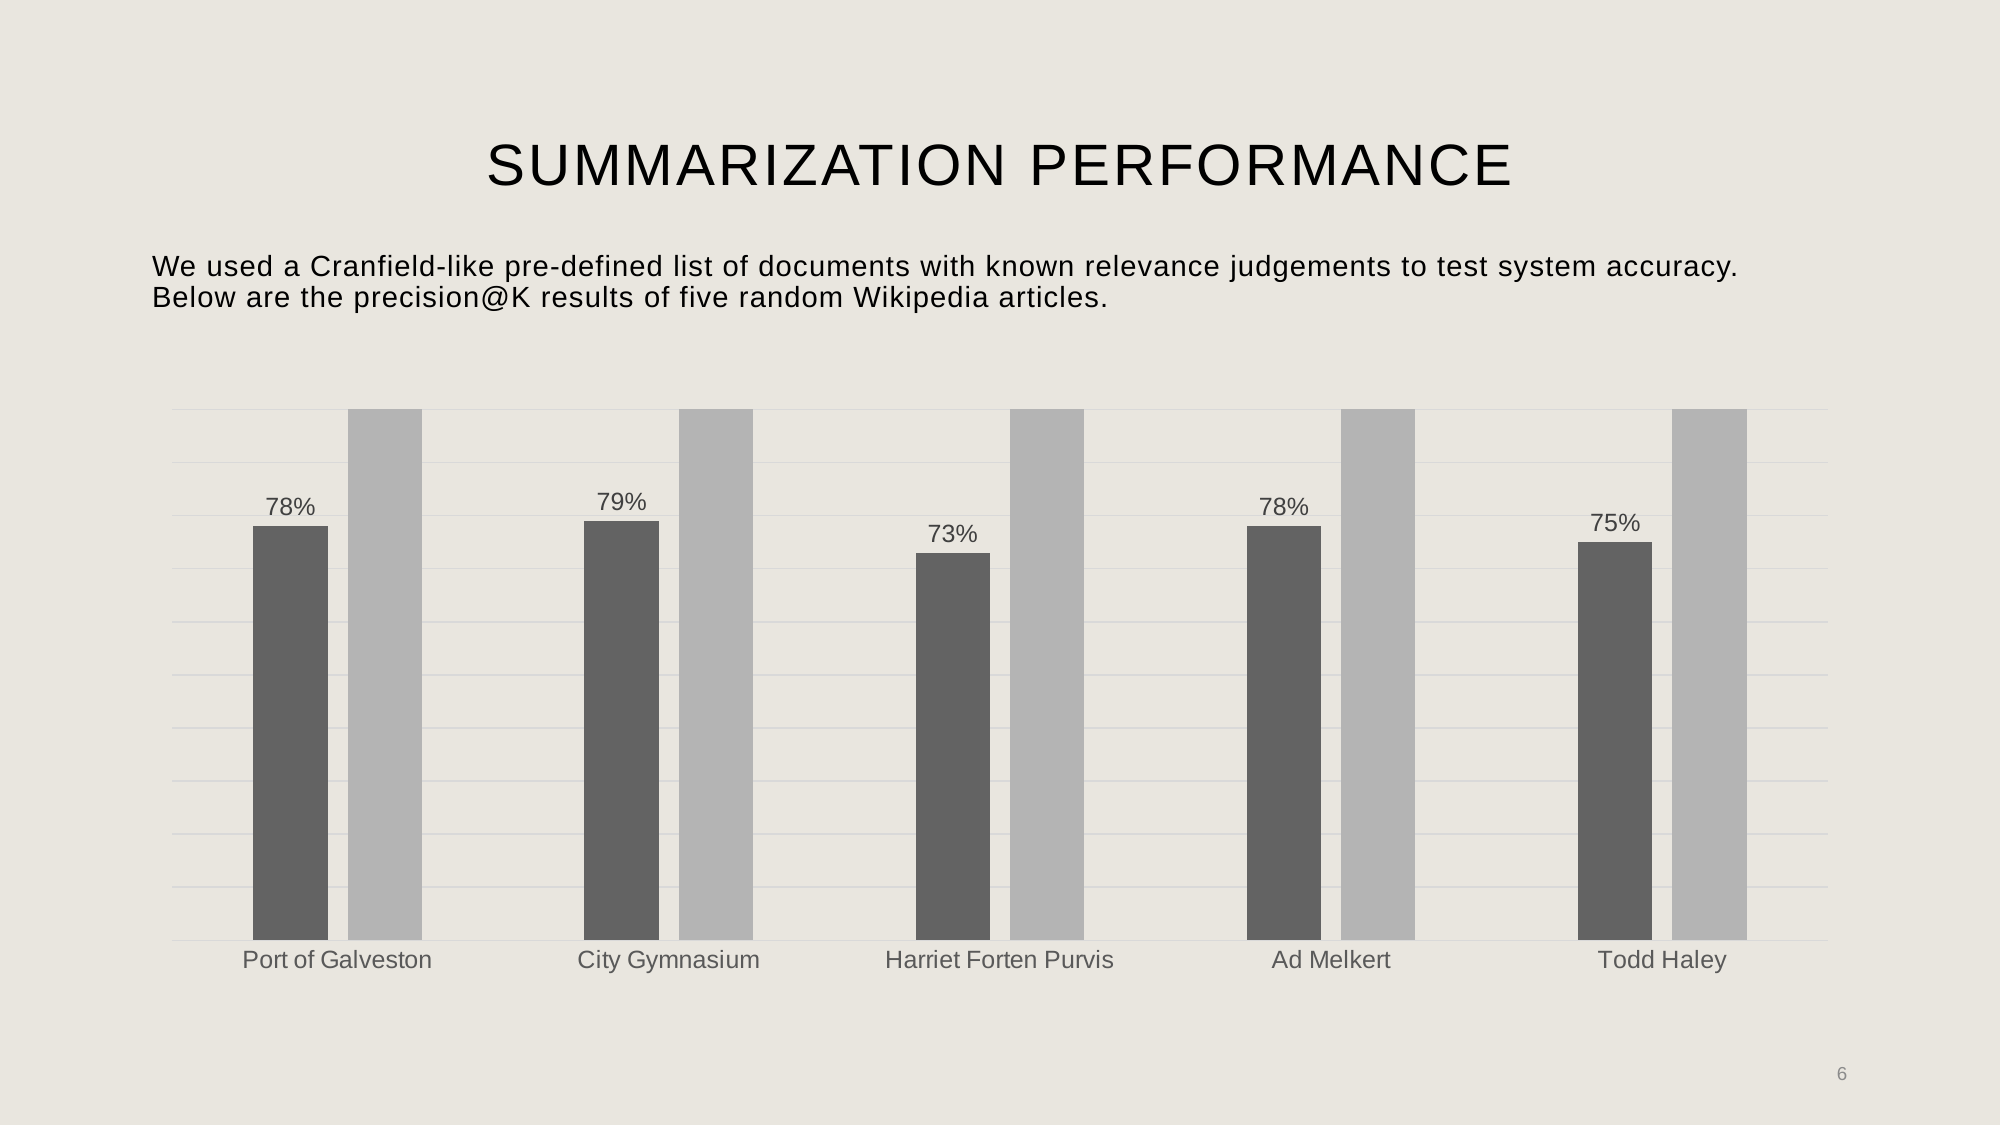

# Summarization PERFORMANCE
We used a Cranfield-like pre-defined list of documents with known relevance judgements to test system accuracy. Below are the precision@K results of five random Wikipedia articles.

### Chart

| Category | Series 1 | Series 2 |
|---|---|---|
| Port of Galveston | 0.78 | 1.0 |
| City Gymnasium | 0.79 | 1.0 |
| Harriet Forten Purvis | 0.73 | 1.0 |
| Ad Melkert | 0.78 | 1.0 |
| Todd Haley | 0.75 | 1.0 |
6